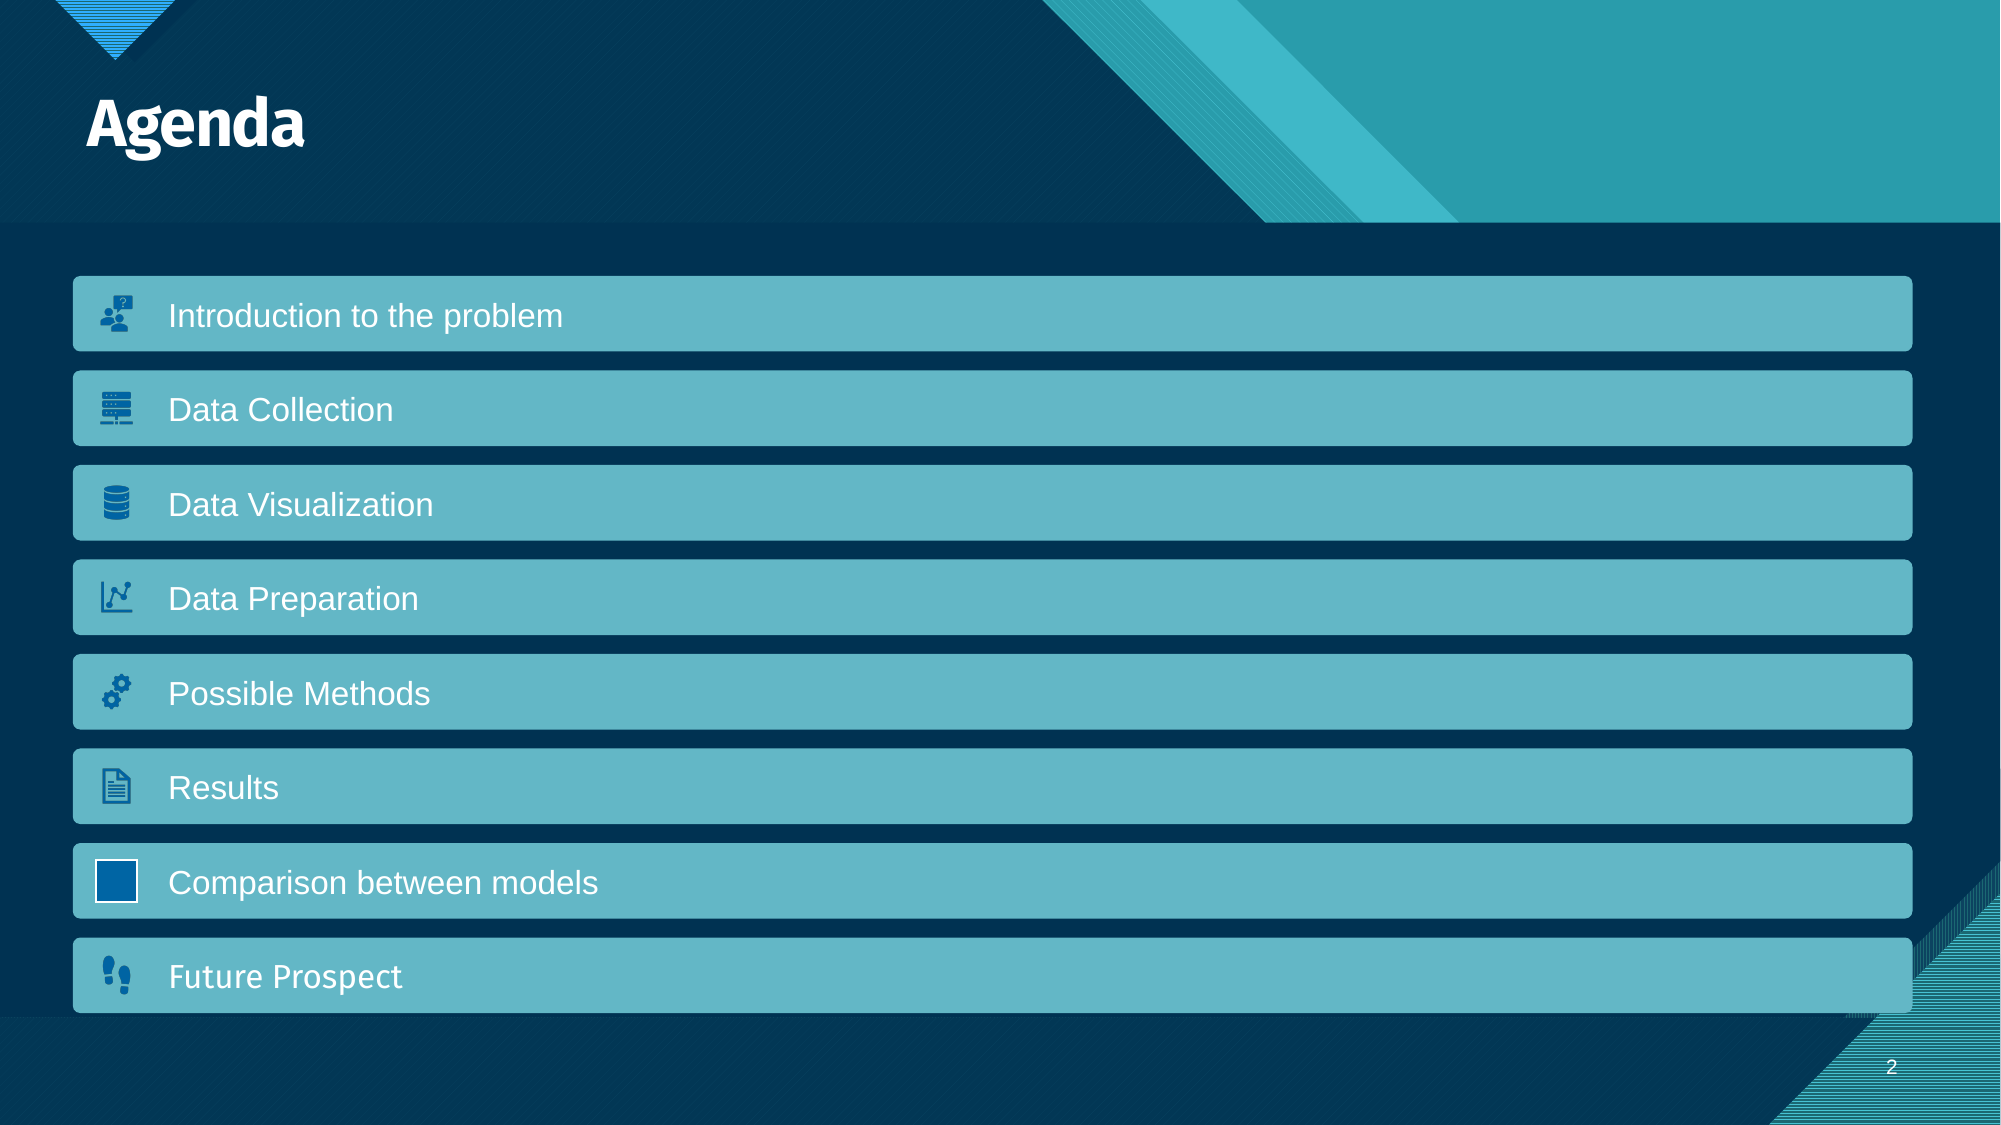

# Agenda
Introduction to the problem
Data Collection
Data Visualization
Data Preparation
Possible Methods
Results
Comparison between models
Future Prospect
2